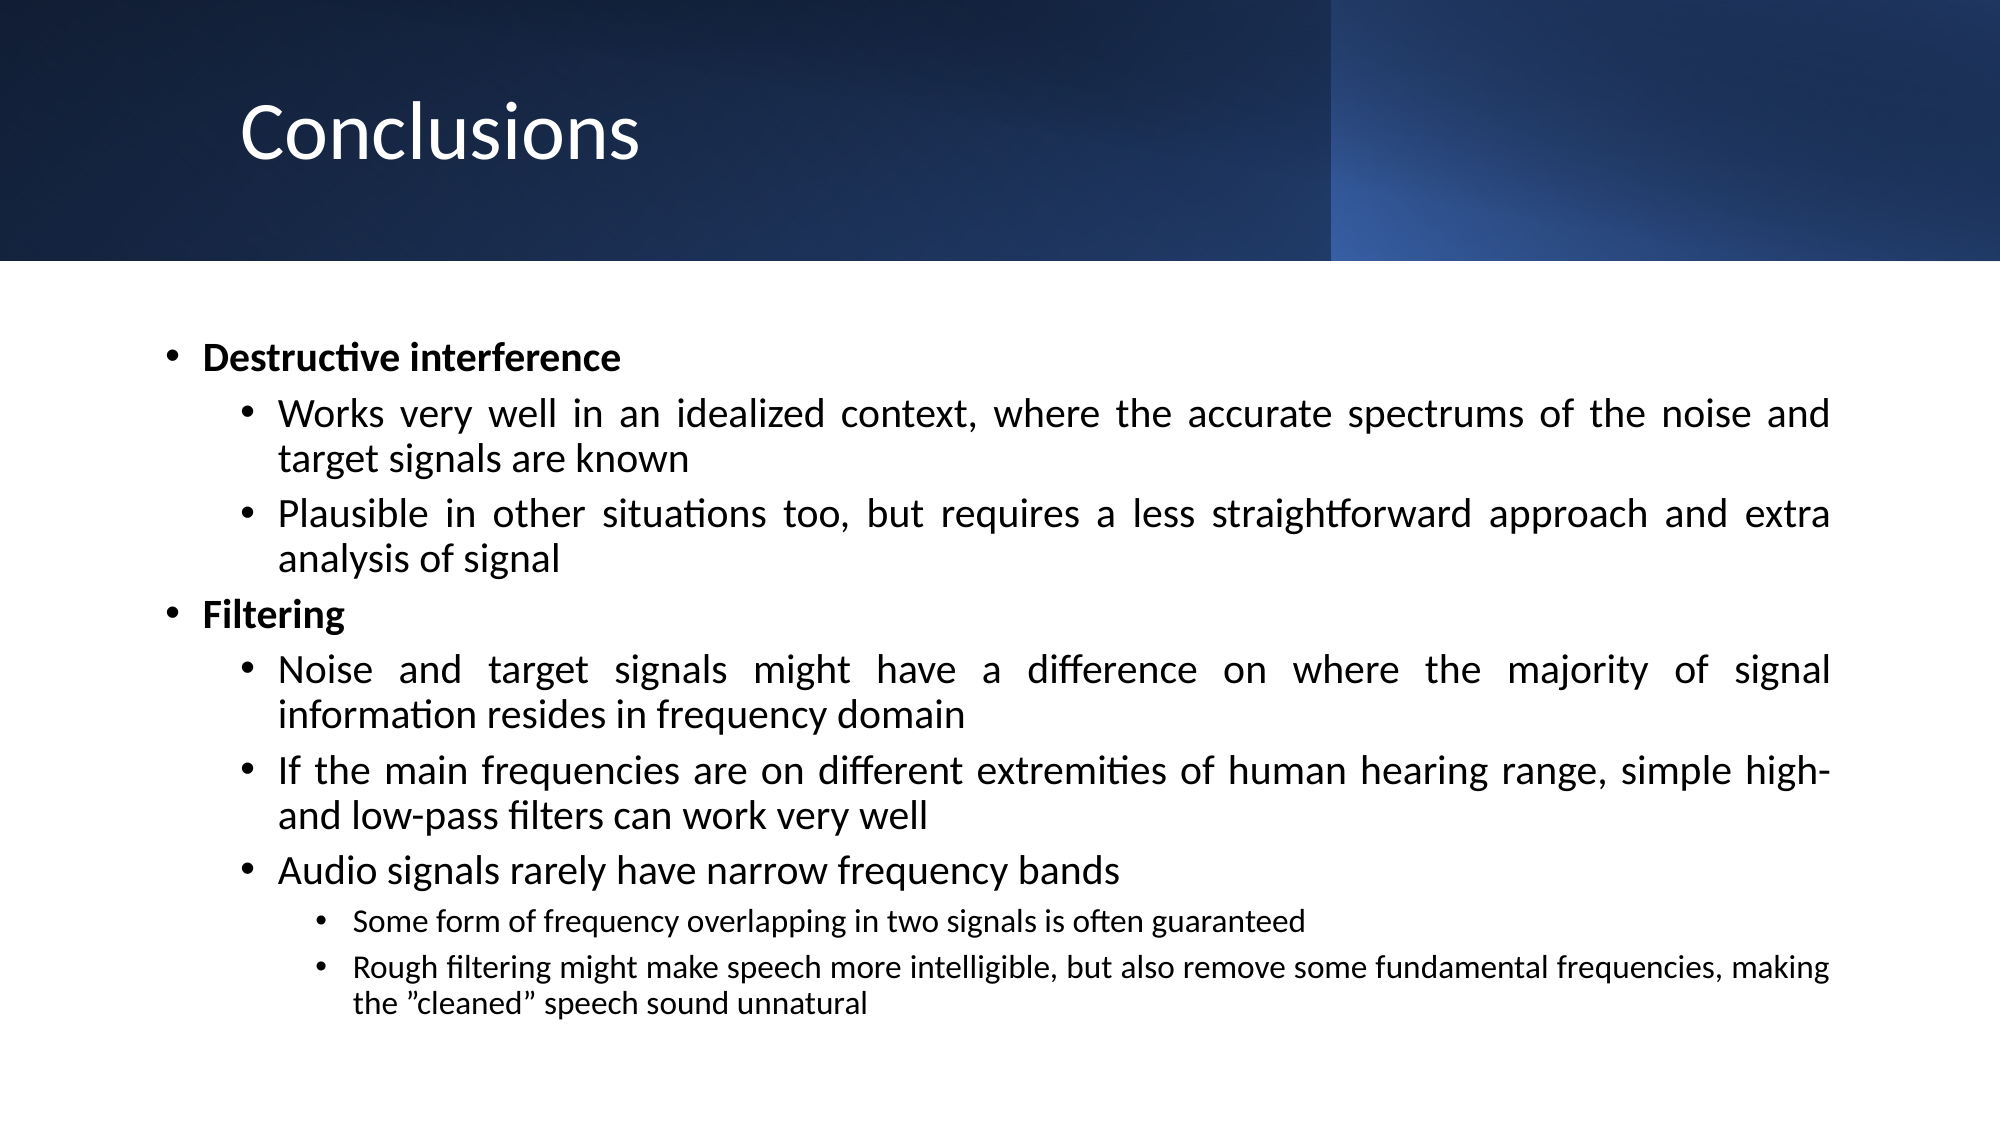

# Conclusions
Destructive interference
Works very well in an idealized context, where the accurate spectrums of the noise and target signals are known
Plausible in other situations too, but requires a less straightforward approach and extra analysis of signal
Filtering
Noise and target signals might have a difference on where the majority of signal information resides in frequency domain
If the main frequencies are on different extremities of human hearing range, simple high- and low-pass filters can work very well
Audio signals rarely have narrow frequency bands
Some form of frequency overlapping in two signals is often guaranteed
Rough filtering might make speech more intelligible, but also remove some fundamental frequencies, making the ”cleaned” speech sound unnatural